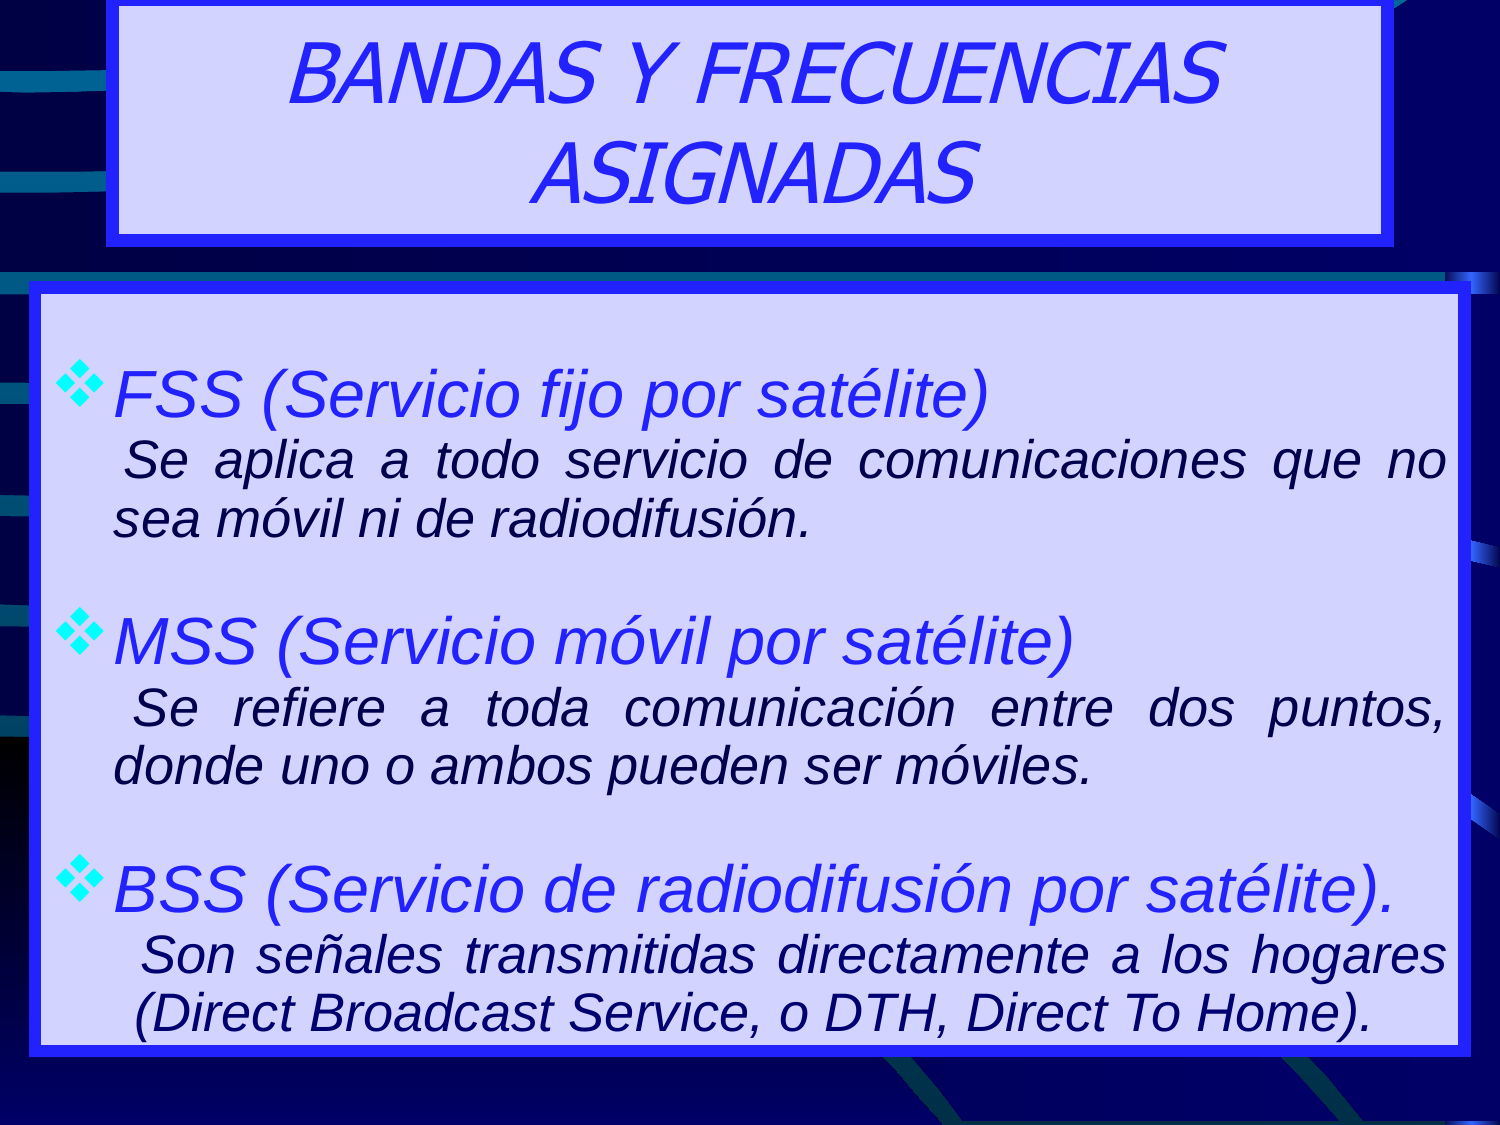

# BANDAS Y FRECUENCIAS ASIGNADAS

FSS (Servicio fijo por satélite)
 	Se aplica a todo servicio de comunicaciones que no sea móvil ni de radiodifusión.

MSS (Servicio móvil por satélite)
 	Se refiere a toda comunicación entre dos puntos, donde uno o ambos pueden ser móviles.

BSS (Servicio de radiodifusión por satélite).
 	Son señales transmitidas directamente a los hogares (Direct Broadcast Service, o DTH, Direct To Home).